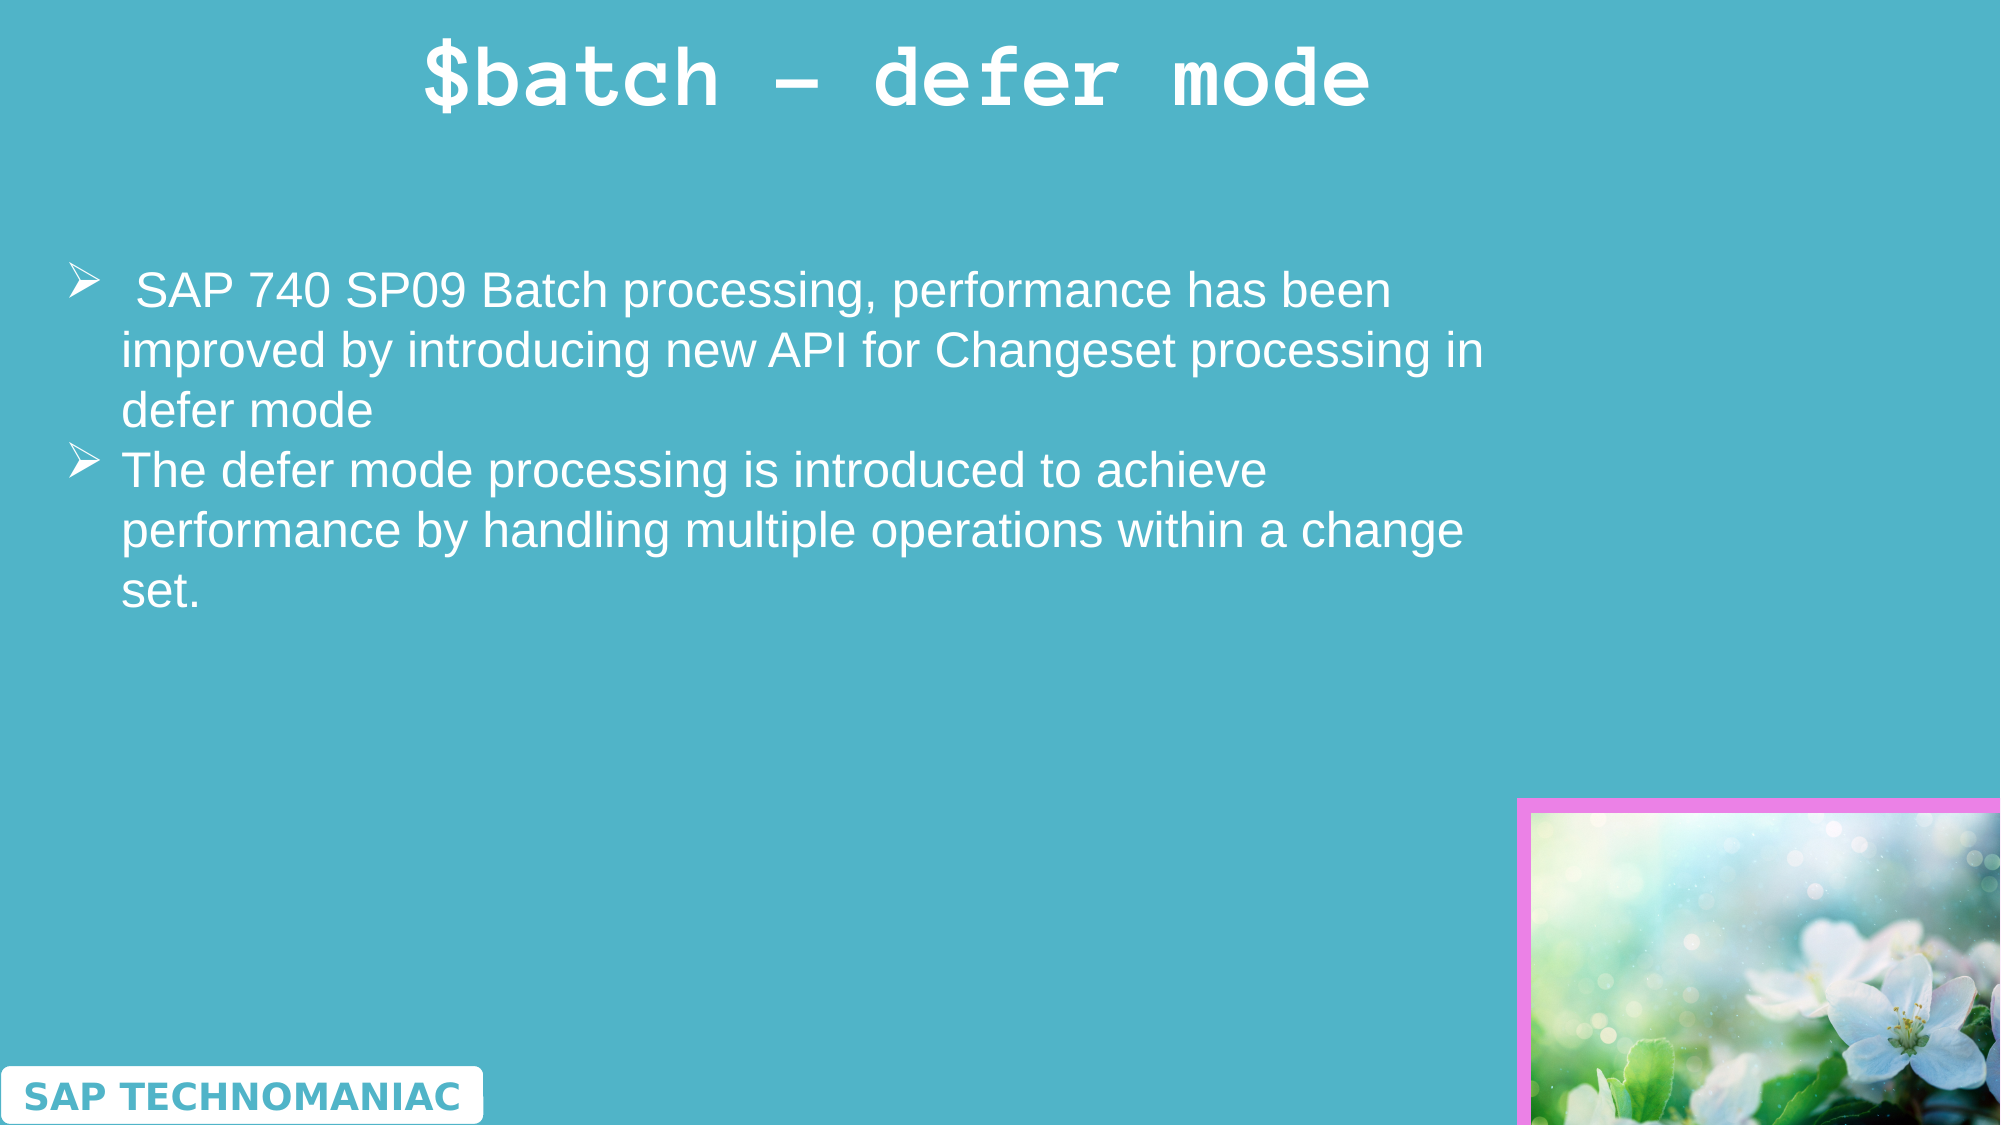

# $batch - defer mode
 SAP 740 SP09 Batch processing, performance has been improved by introducing new API for Changeset processing in defer mode
The defer mode processing is introduced to achieve performance by handling multiple operations within a change set.